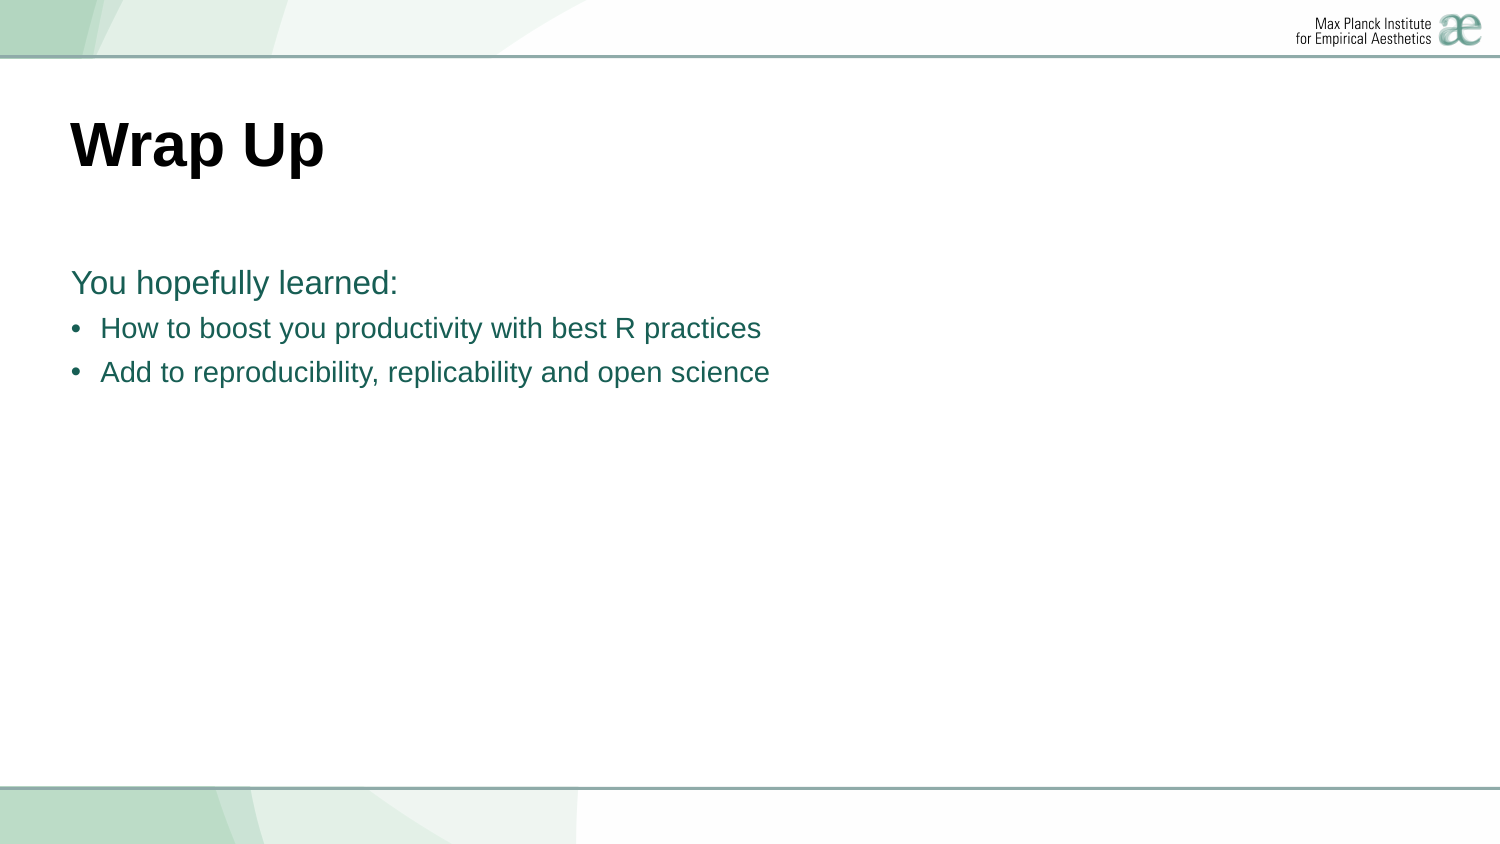

# Wrap Up
You hopefully learned:
How to boost you productivity with best R practices
Add to reproducibility, replicability and open science